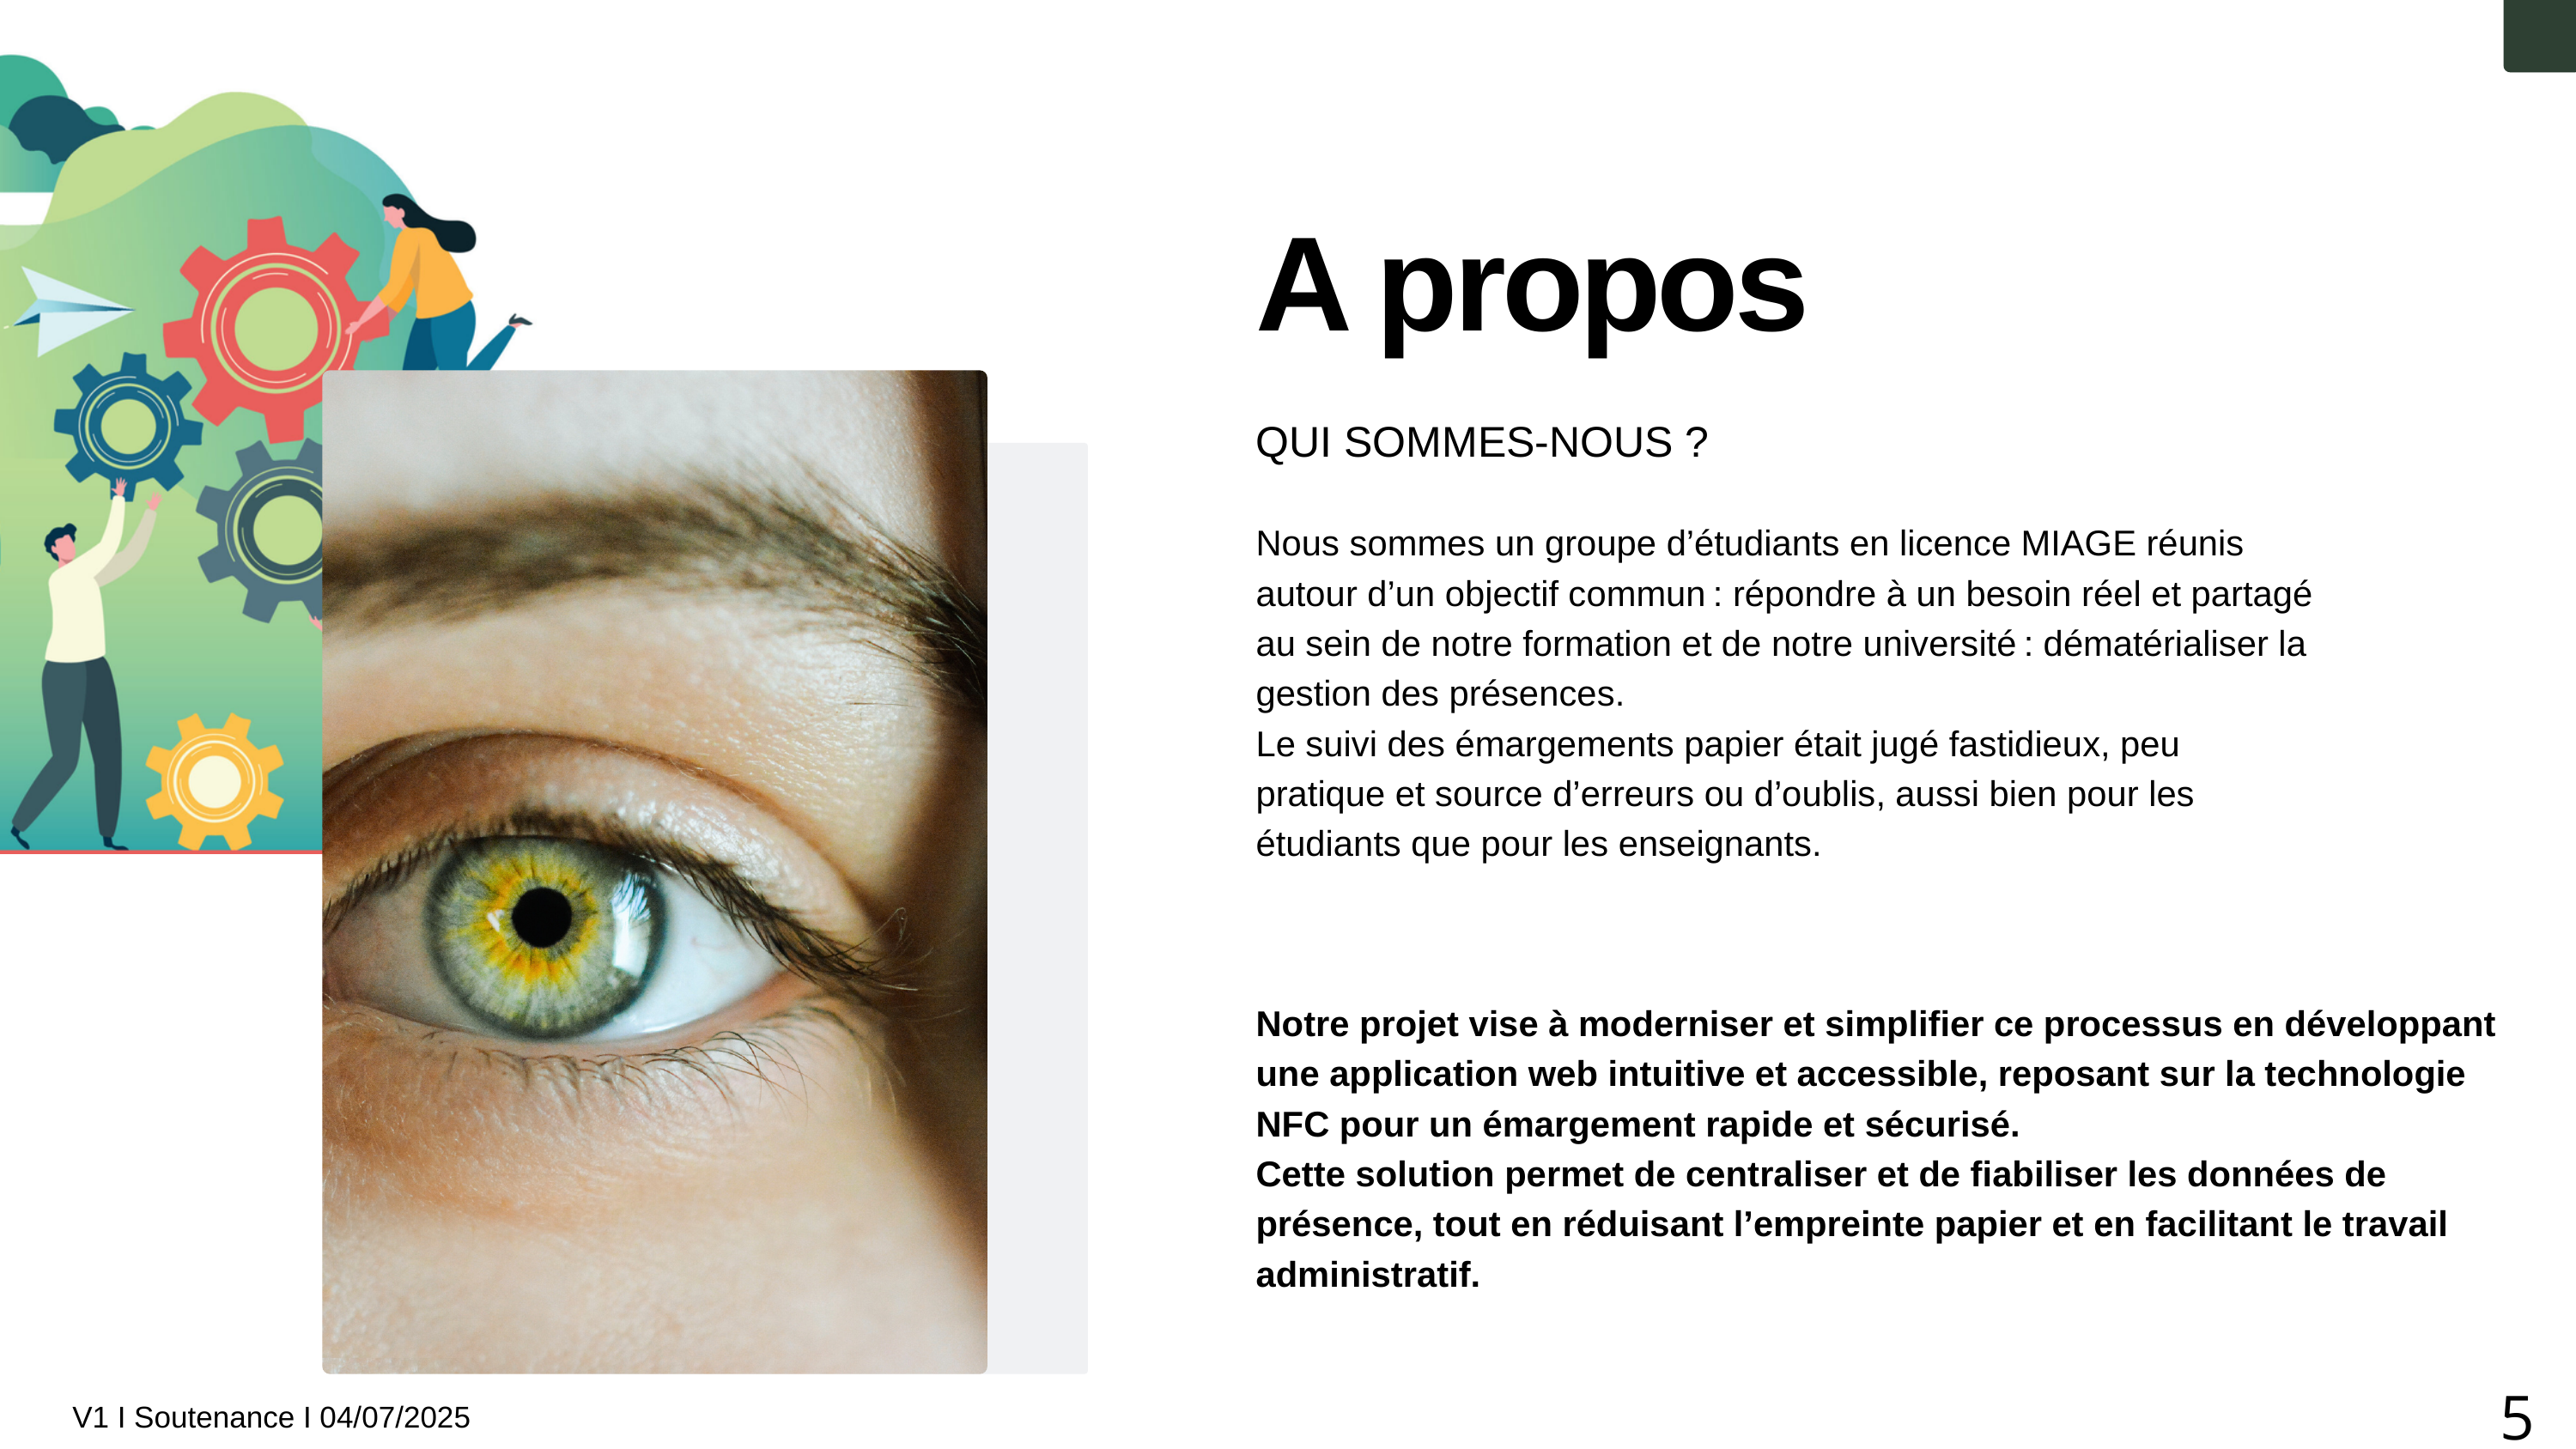

A propos

QUI SOMMES-NOUS ?
Nous sommes un groupe d’étudiants en licence MIAGE réunis autour d’un objectif commun : répondre à un besoin réel et partagé au sein de notre formation et de notre université : dématérialiser la gestion des présences.
Le suivi des émargements papier était jugé fastidieux, peu pratique et source d’erreurs ou d’oublis, aussi bien pour les étudiants que pour les enseignants.

Notre projet vise à moderniser et simplifier ce processus en développant une application web intuitive et accessible, reposant sur la technologie NFC pour un émargement rapide et sécurisé.
Cette solution permet de centraliser et de fiabiliser les données de présence, tout en réduisant l’empreinte papier et en facilitant le travail administratif.
5
V1 I Soutenance I 04/07/2025